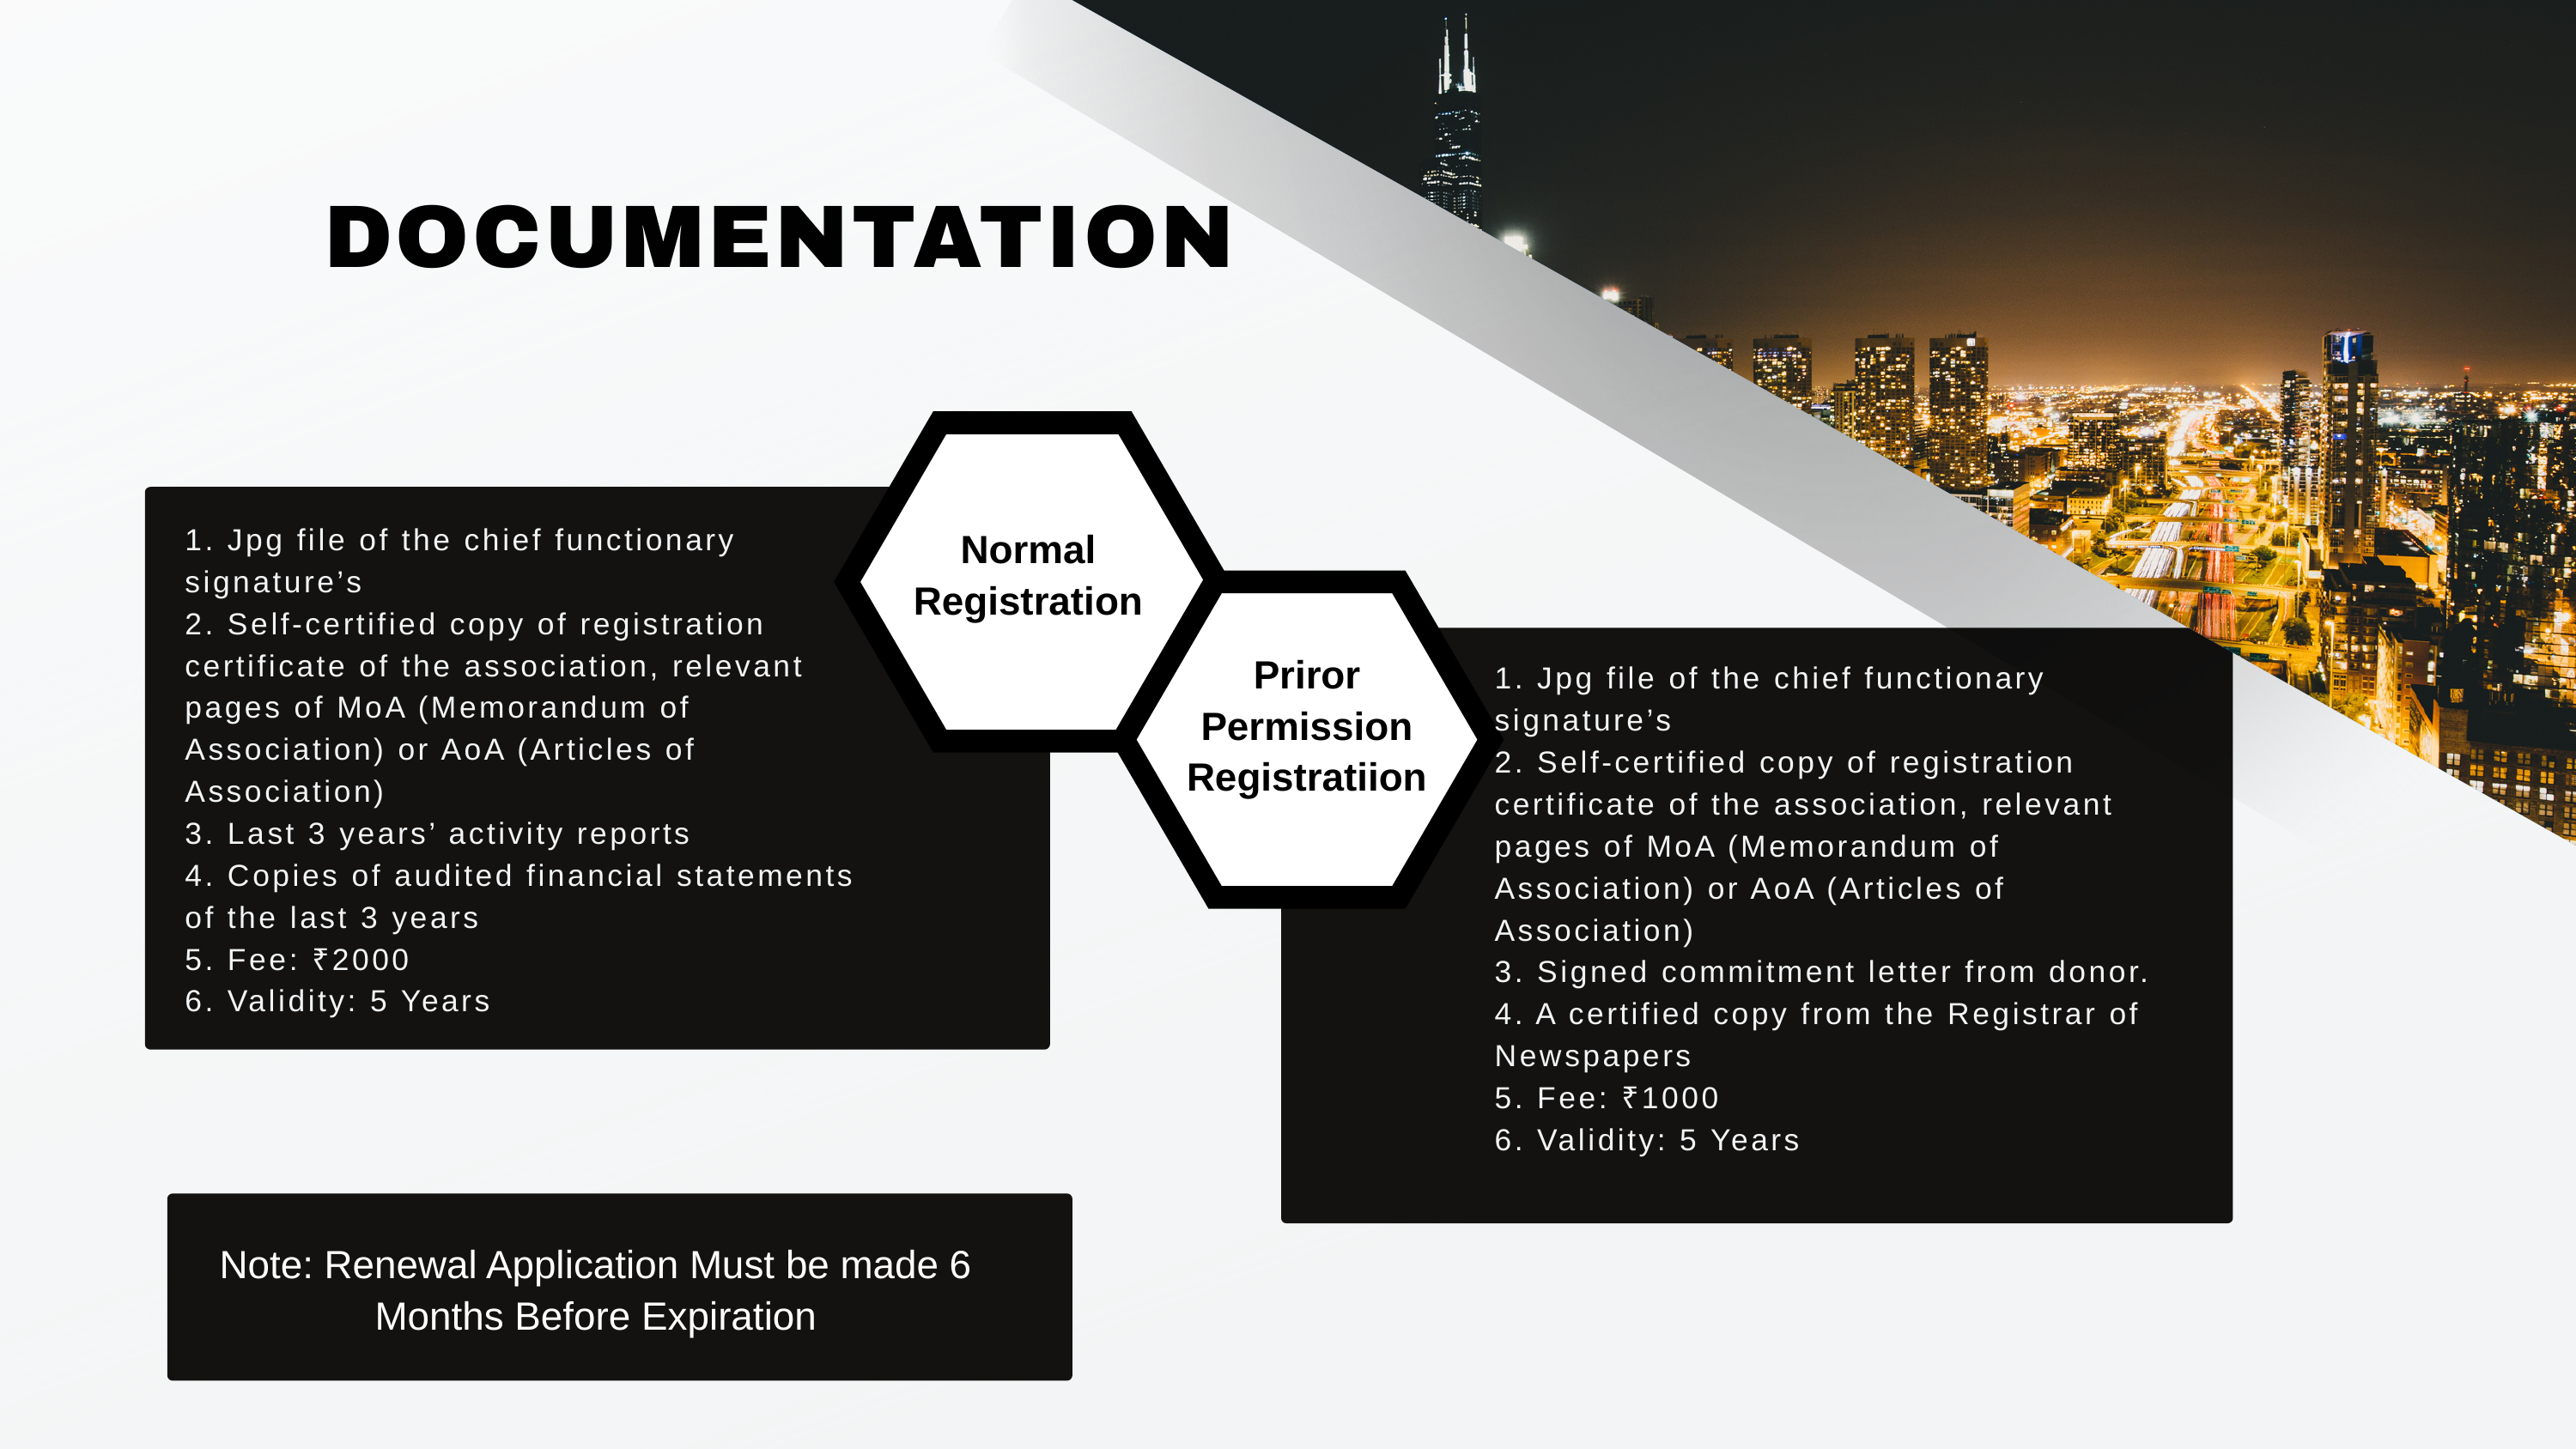

DOCUMENTATION

1. Jpg file of the chief functionary signature’s
2. Self-certified copy of registration certificate of the association, relevant pages of MoA (Memorandum of Association) or AoA (Articles of Association)
3. Last 3 years’ activity reports
4. Copies of audited financial statements of the last 3 years
5. Fee: ₹2000
6. Validity: 5 Years

Normal Registration

Priror Permission Registratiion
1. Jpg file of the chief functionary signature’s
2. Self-certified copy of registration certificate of the association, relevant pages of MoA (Memorandum of Association) or AoA (Articles of Association)
3. Signed commitment letter from donor.
4. A certified copy from the Registrar of Newspapers
5. Fee: ₹1000
6. Validity: 5 Years

Note: Renewal Application Must be made 6 Months Before Expiration